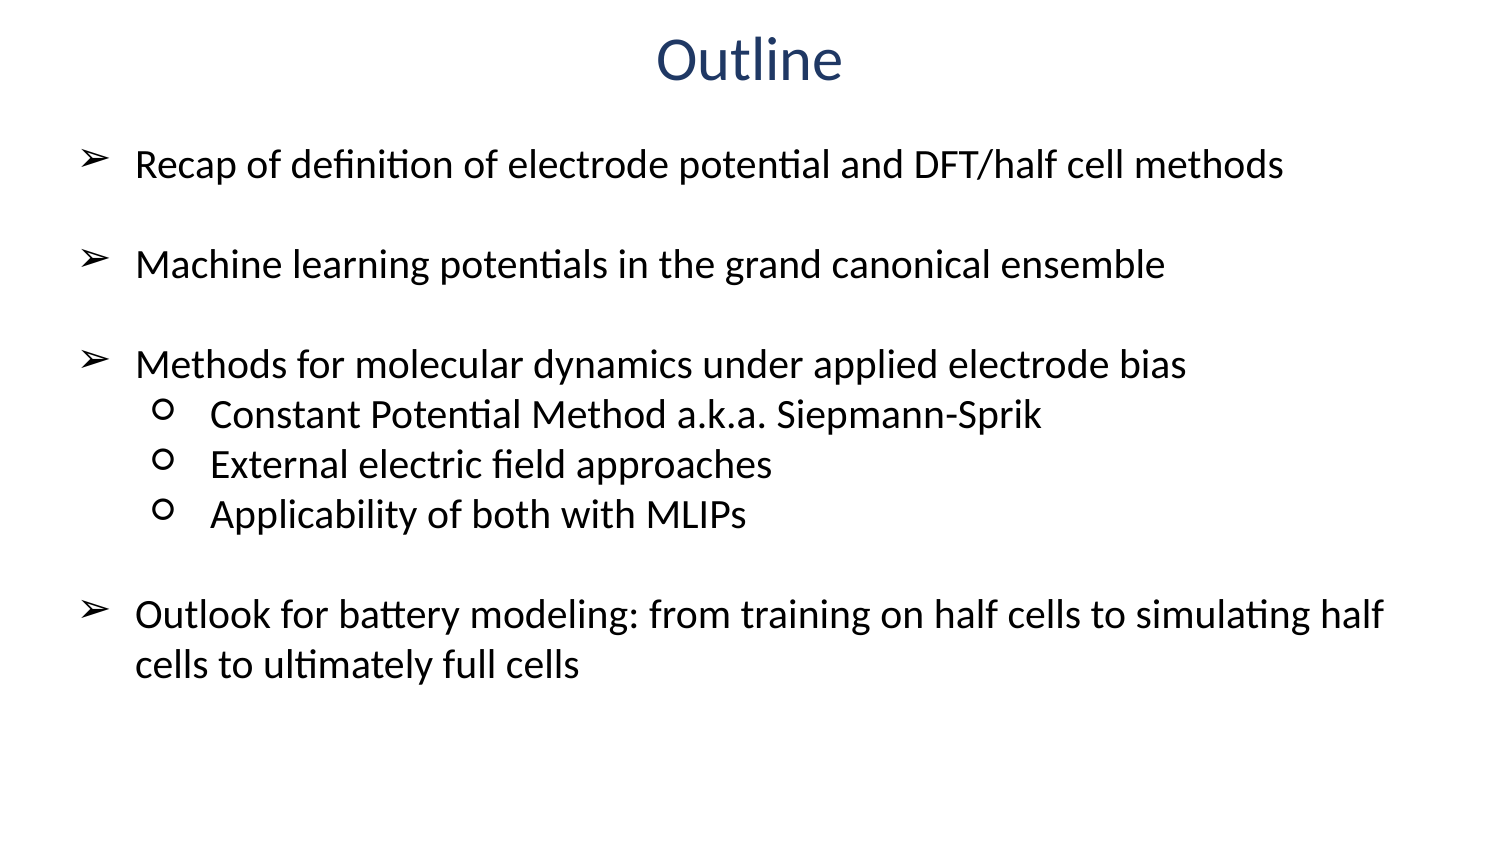

# Outline
Recap of definition of electrode potential and DFT/half cell methods
Machine learning potentials in the grand canonical ensemble
Methods for molecular dynamics under applied electrode bias
Constant Potential Method a.k.a. Siepmann-Sprik
External electric field approaches
Applicability of both with MLIPs
Outlook for battery modeling: from training on half cells to simulating half cells to ultimately full cells